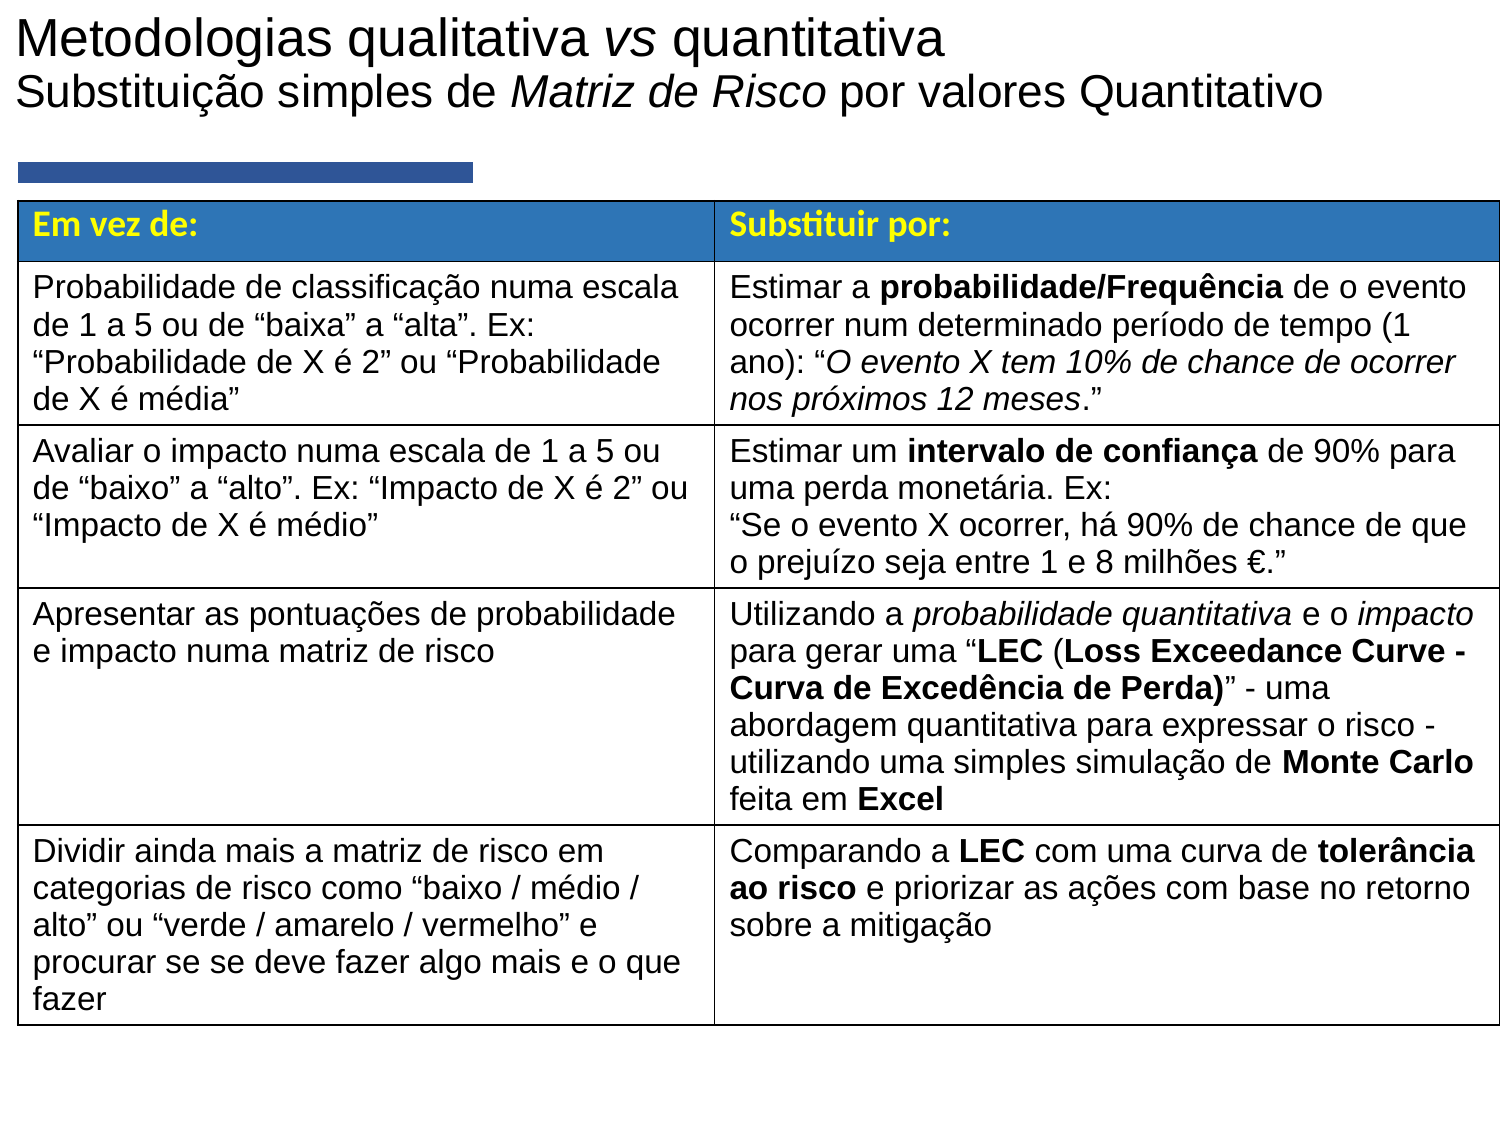

# Metodologias qualitativa vs quantitativa Substituição simples de Matriz de Risco por valores Quantitativo
| Em vez de: | Substituir por: |
| --- | --- |
| Probabilidade de classificação numa escala de 1 a 5 ou de “baixa” a “alta”. Ex: “Probabilidade de X é 2” ou “Probabilidade de X é média” | Estimar a probabilidade/Frequência de o evento ocorrer num determinado período de tempo (1 ano): “O evento X tem 10% de chance de ocorrer nos próximos 12 meses.” |
| Avaliar o impacto numa escala de 1 a 5 ou de “baixo” a “alto”. Ex: “Impacto de X é 2” ou “Impacto de X é médio” | Estimar um intervalo de confiança de 90% para uma perda monetária. Ex: “Se o evento X ocorrer, há 90% de chance de que o prejuízo seja entre 1 e 8 milhões €.” |
| Apresentar as pontuações de probabilidade e impacto numa matriz de risco | Utilizando a probabilidade quantitativa e o impacto para gerar uma “LEC (Loss Exceedance Curve - Curva de Excedência de Perda)” - uma abordagem quantitativa para expressar o risco - utilizando uma simples simulação de Monte Carlo feita em Excel |
| Dividir ainda mais a matriz de risco em categorias de risco como “baixo / médio / alto” ou “verde / amarelo / vermelho” e procurar se se deve fazer algo mais e o que fazer | Comparando a LEC com uma curva de tolerância ao risco e priorizar as ações com base no retorno sobre a mitigação |